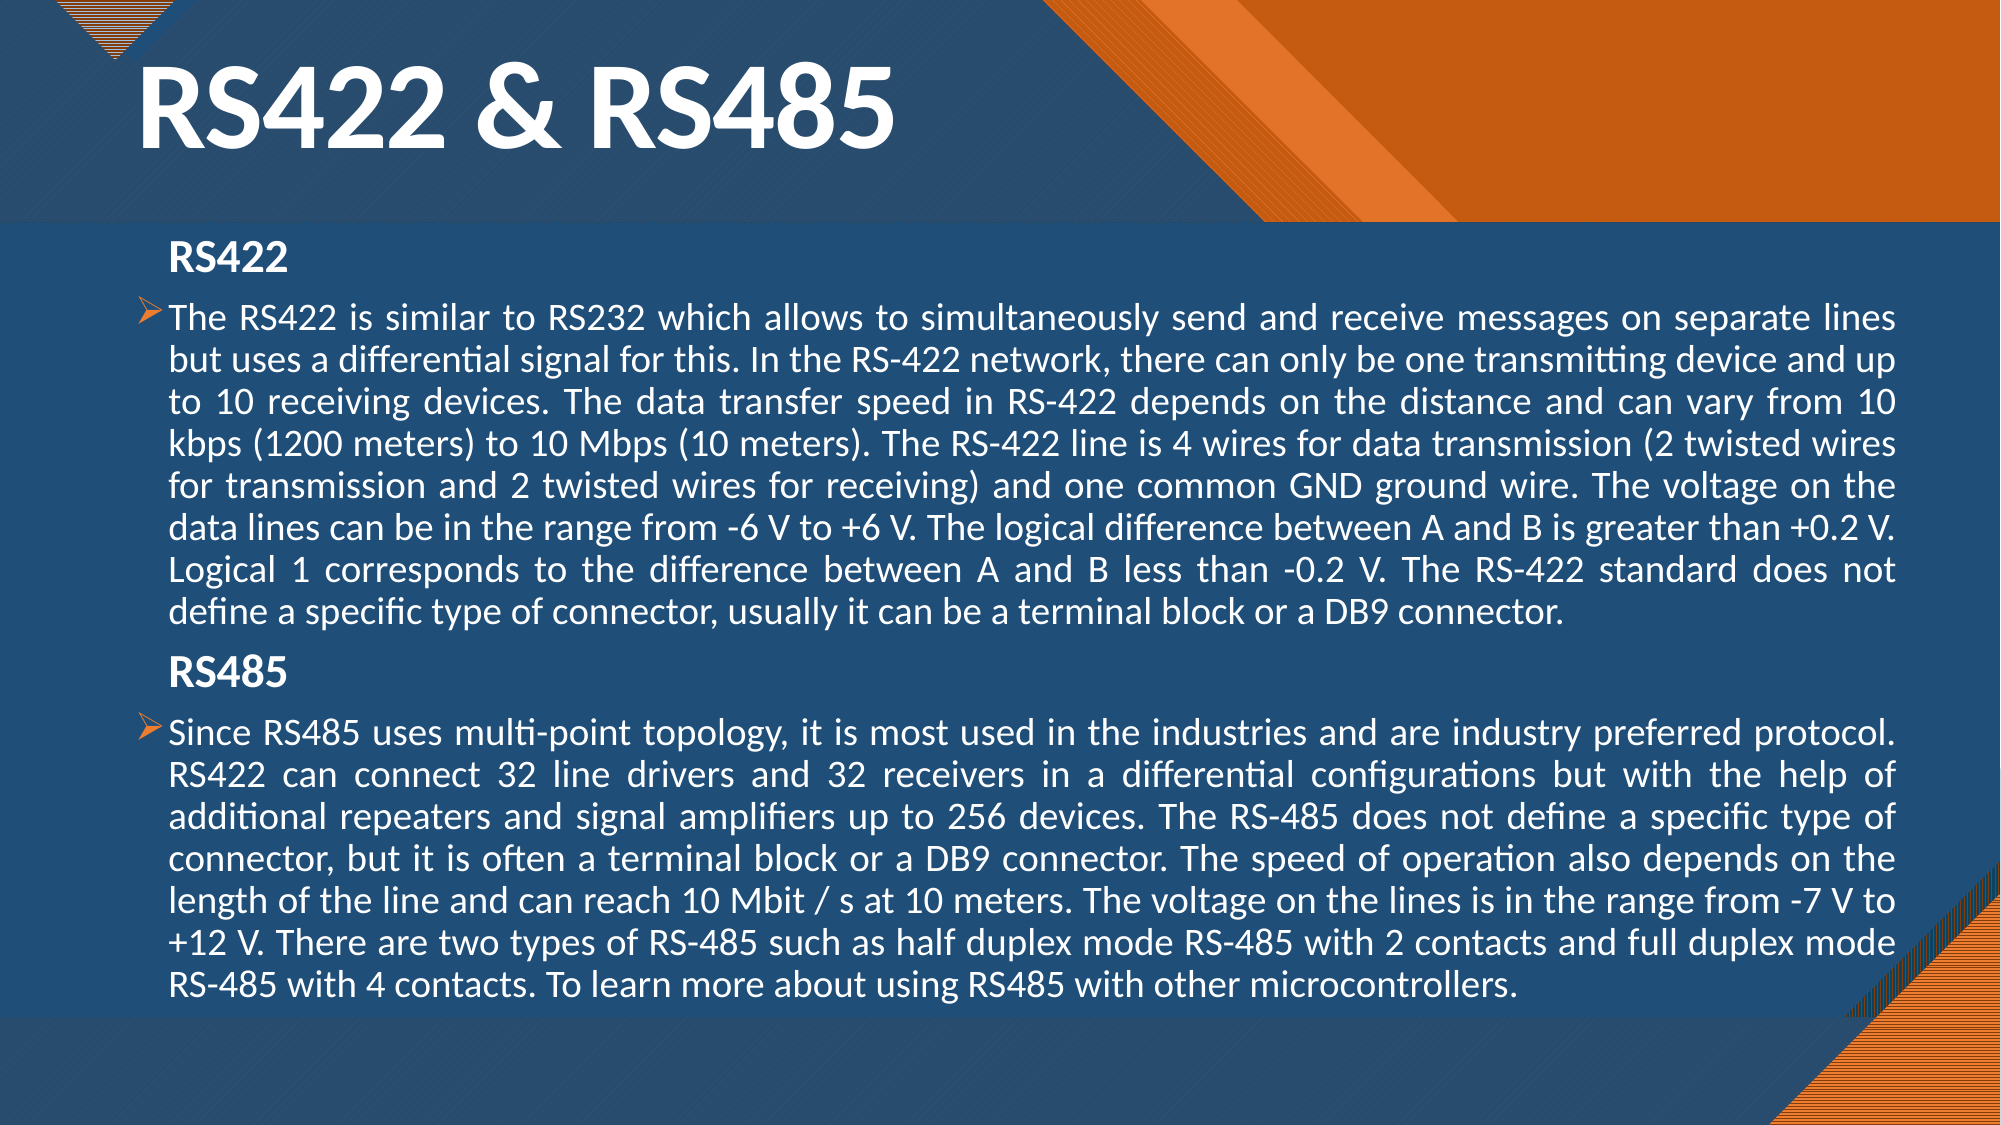

# RS422 & RS485
RS422
The RS422 is similar to RS232 which allows to simultaneously send and receive messages on separate lines but uses a differential signal for this. In the RS-422 network, there can only be one transmitting device and up to 10 receiving devices. The data transfer speed in RS-422 depends on the distance and can vary from 10 kbps (1200 meters) to 10 Mbps (10 meters). The RS-422 line is 4 wires for data transmission (2 twisted wires for transmission and 2 twisted wires for receiving) and one common GND ground wire. The voltage on the data lines can be in the range from -6 V to +6 V. The logical difference between A and B is greater than +0.2 V. Logical 1 corresponds to the difference between A and B less than -0.2 V. The RS-422 standard does not define a specific type of connector, usually it can be a terminal block or a DB9 connector.
RS485
Since RS485 uses multi-point topology, it is most used in the industries and are industry preferred protocol. RS422 can connect 32 line drivers and 32 receivers in a differential configurations but with the help of additional repeaters and signal amplifiers up to 256 devices. The RS-485 does not define a specific type of connector, but it is often a terminal block or a DB9 connector. The speed of operation also depends on the length of the line and can reach 10 Mbit / s at 10 meters. The voltage on the lines is in the range from -7 V to +12 V. There are two types of RS-485 such as half duplex mode RS-485 with 2 contacts and full duplex mode RS-485 with 4 contacts. To learn more about using RS485 with other microcontrollers.